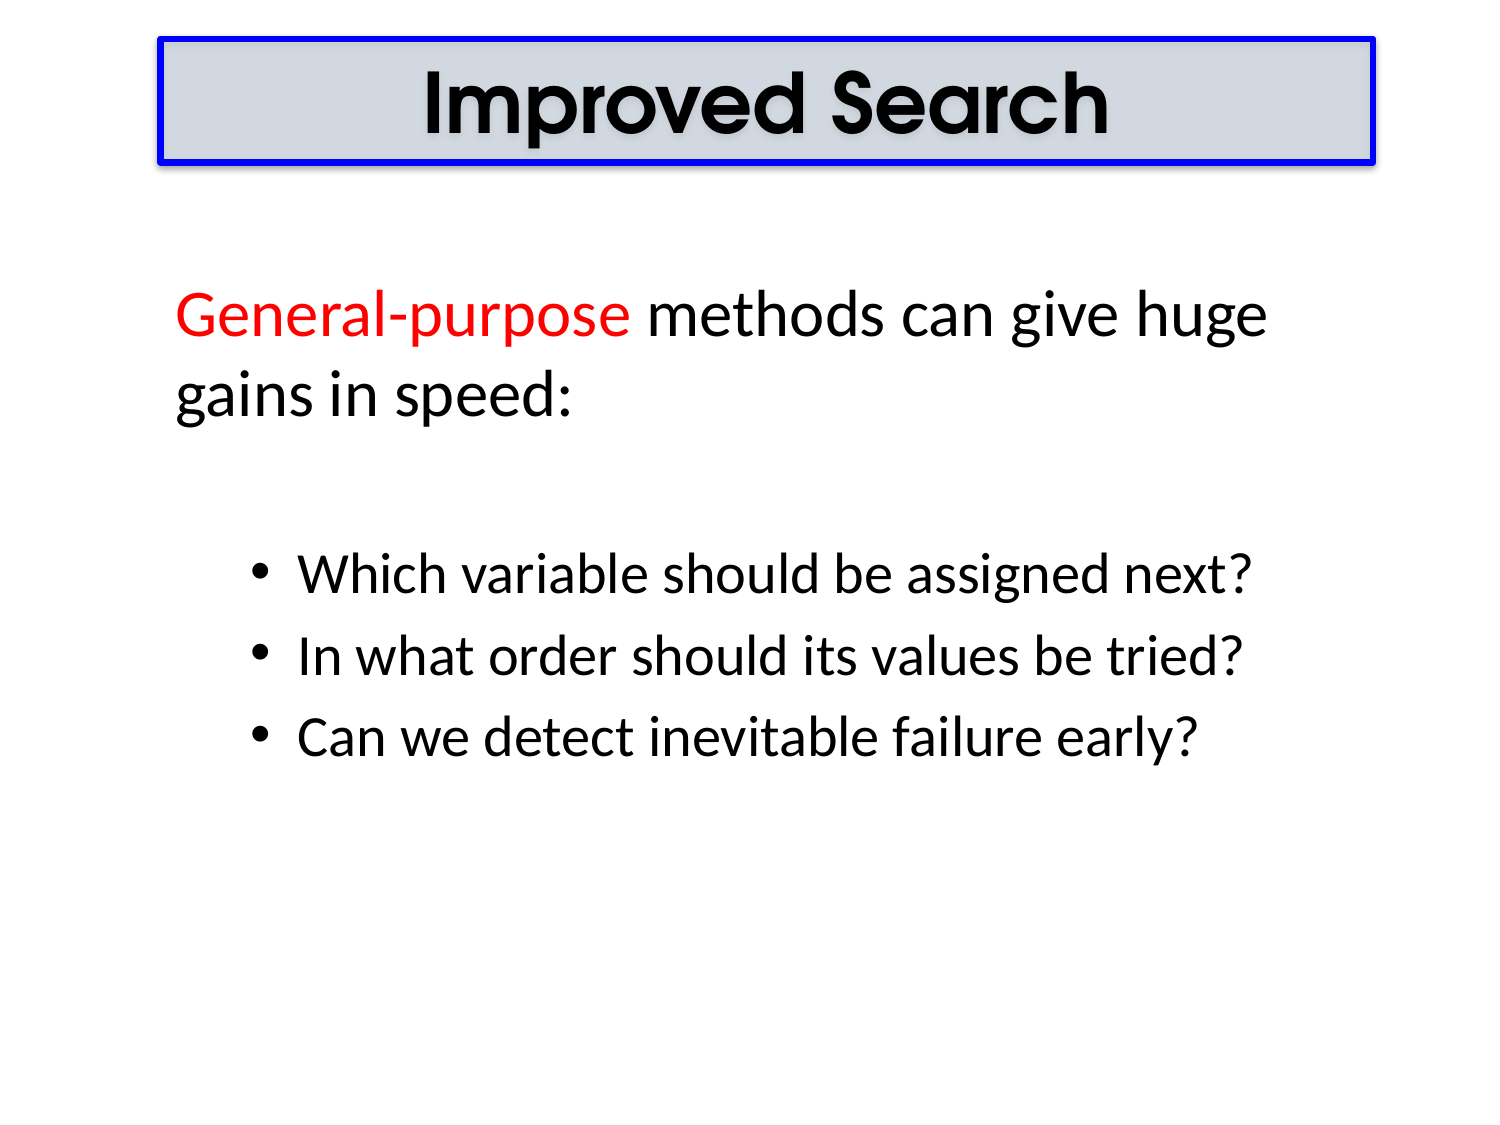

Improved Search
General-purpose methods can give huge gains in speed:

Which variable should be assigned next?
In what order should its values be tried?
Can we detect inevitable failure early?